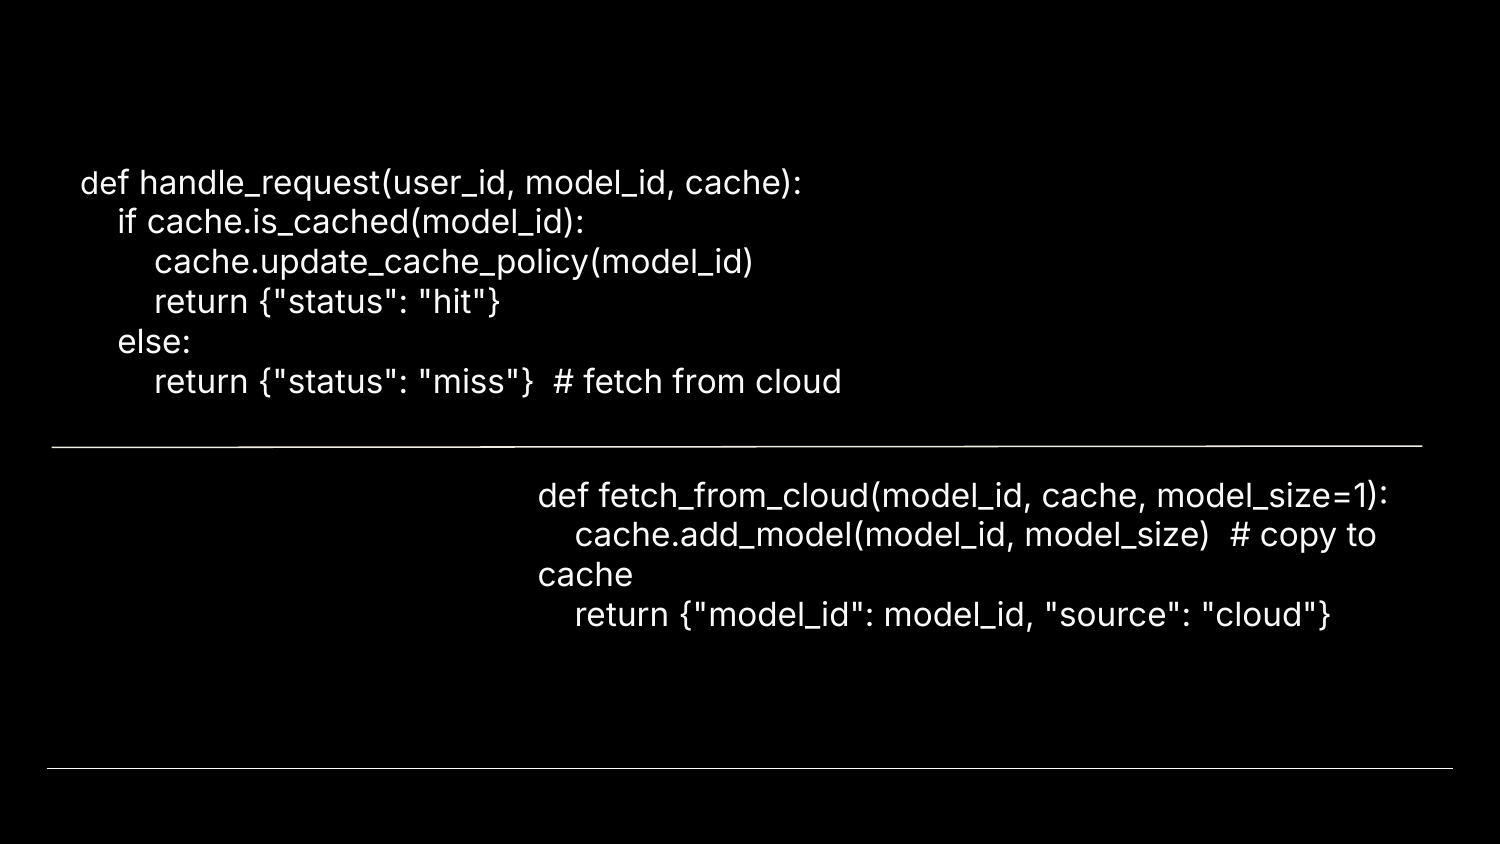

def handle_request(user_id, model_id, cache):
    if cache.is_cached(model_id):
        cache.update_cache_policy(model_id)
        return {"status": "hit"}
    else:
        return {"status": "miss"}  # fetch from cloud

def fetch_from_cloud(model_id, cache, model_size=1):
    cache.add_model(model_id, model_size)  # copy to cache
    return {"model_id": model_id, "source": "cloud"}